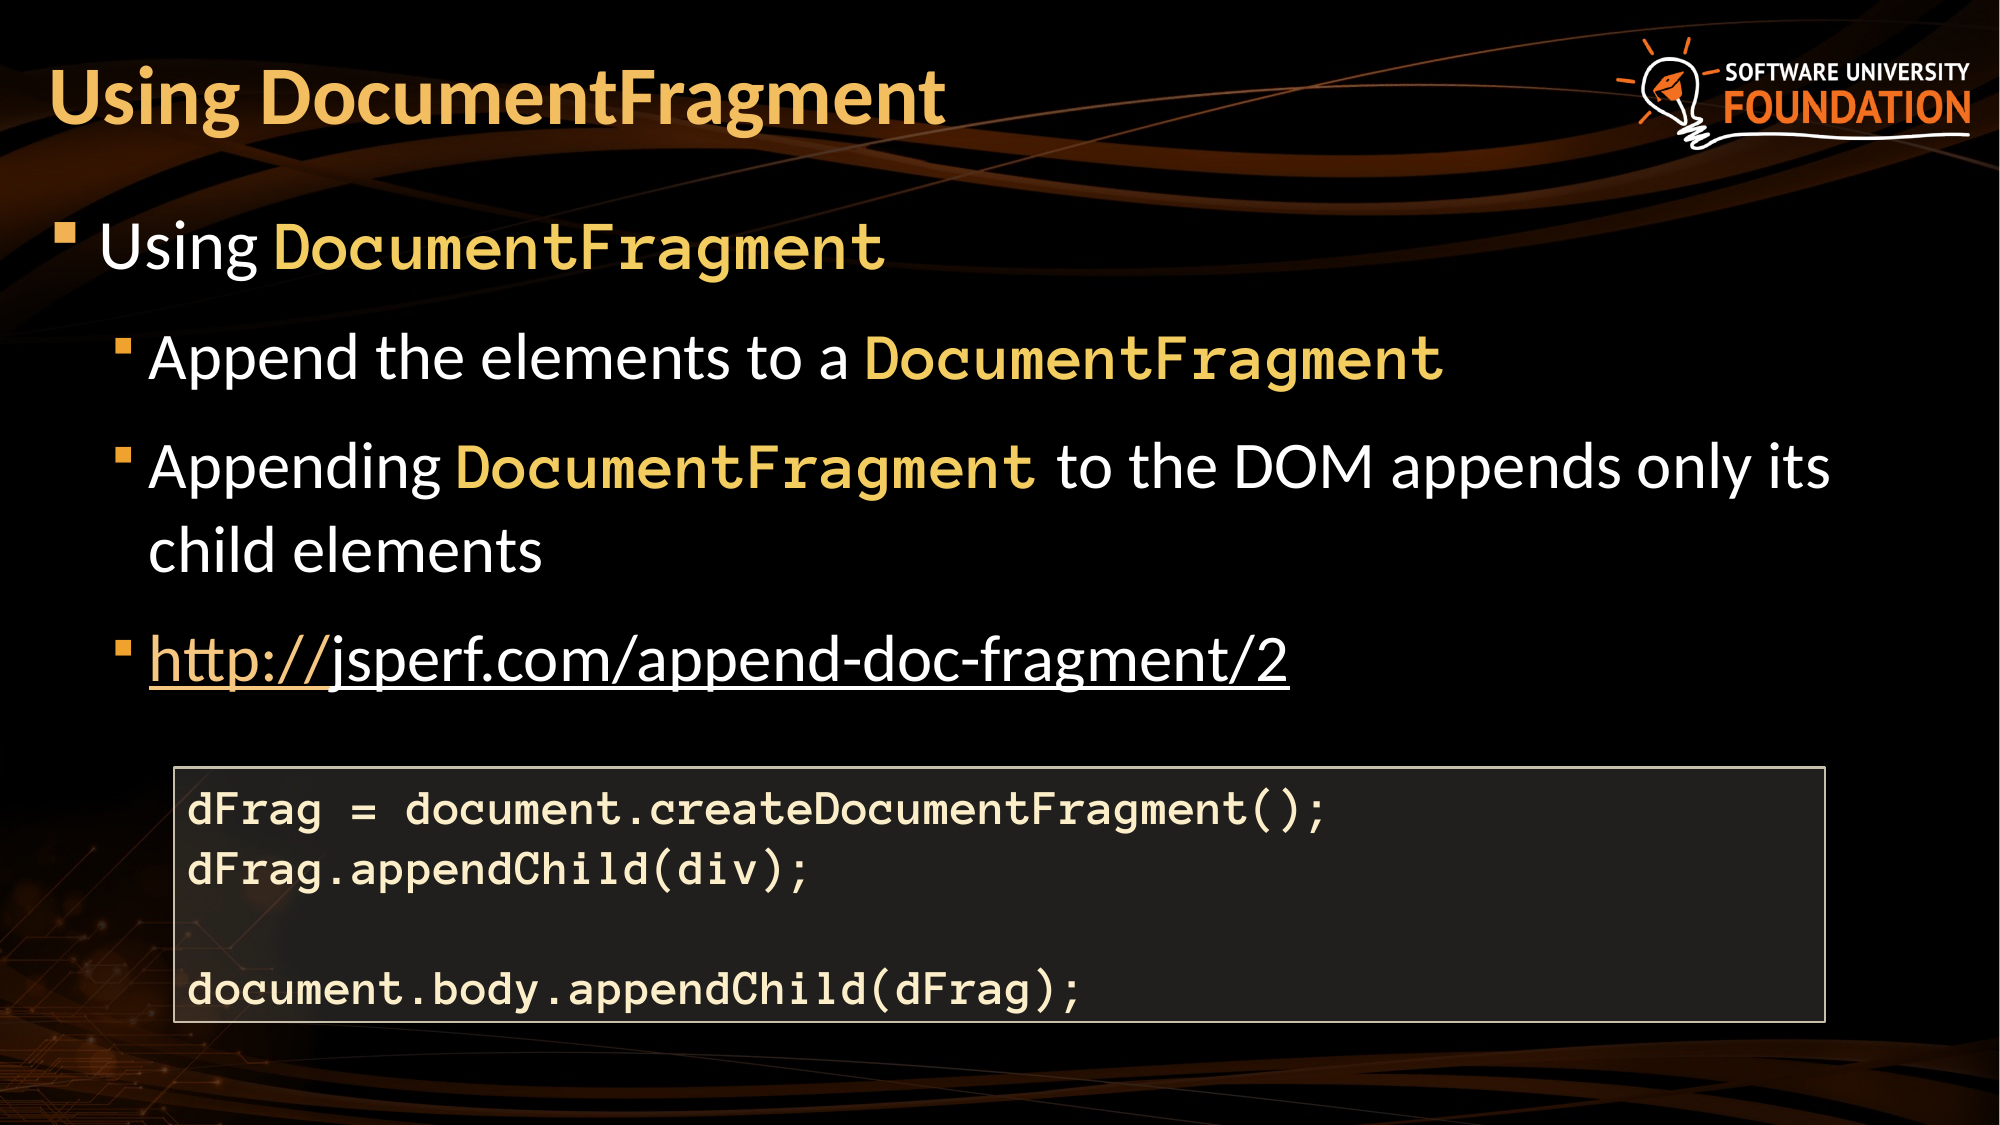

# Using DocumentFragment
Using DocumentFragment
Append the elements to a DocumentFragment
Appending DocumentFragment to the DOM appends only its child elements
http://jsperf.com/append-doc-fragment/2
dFrag = document.createDocumentFragment();
dFrag.appendChild(div);

document.body.appendChild(dFrag);